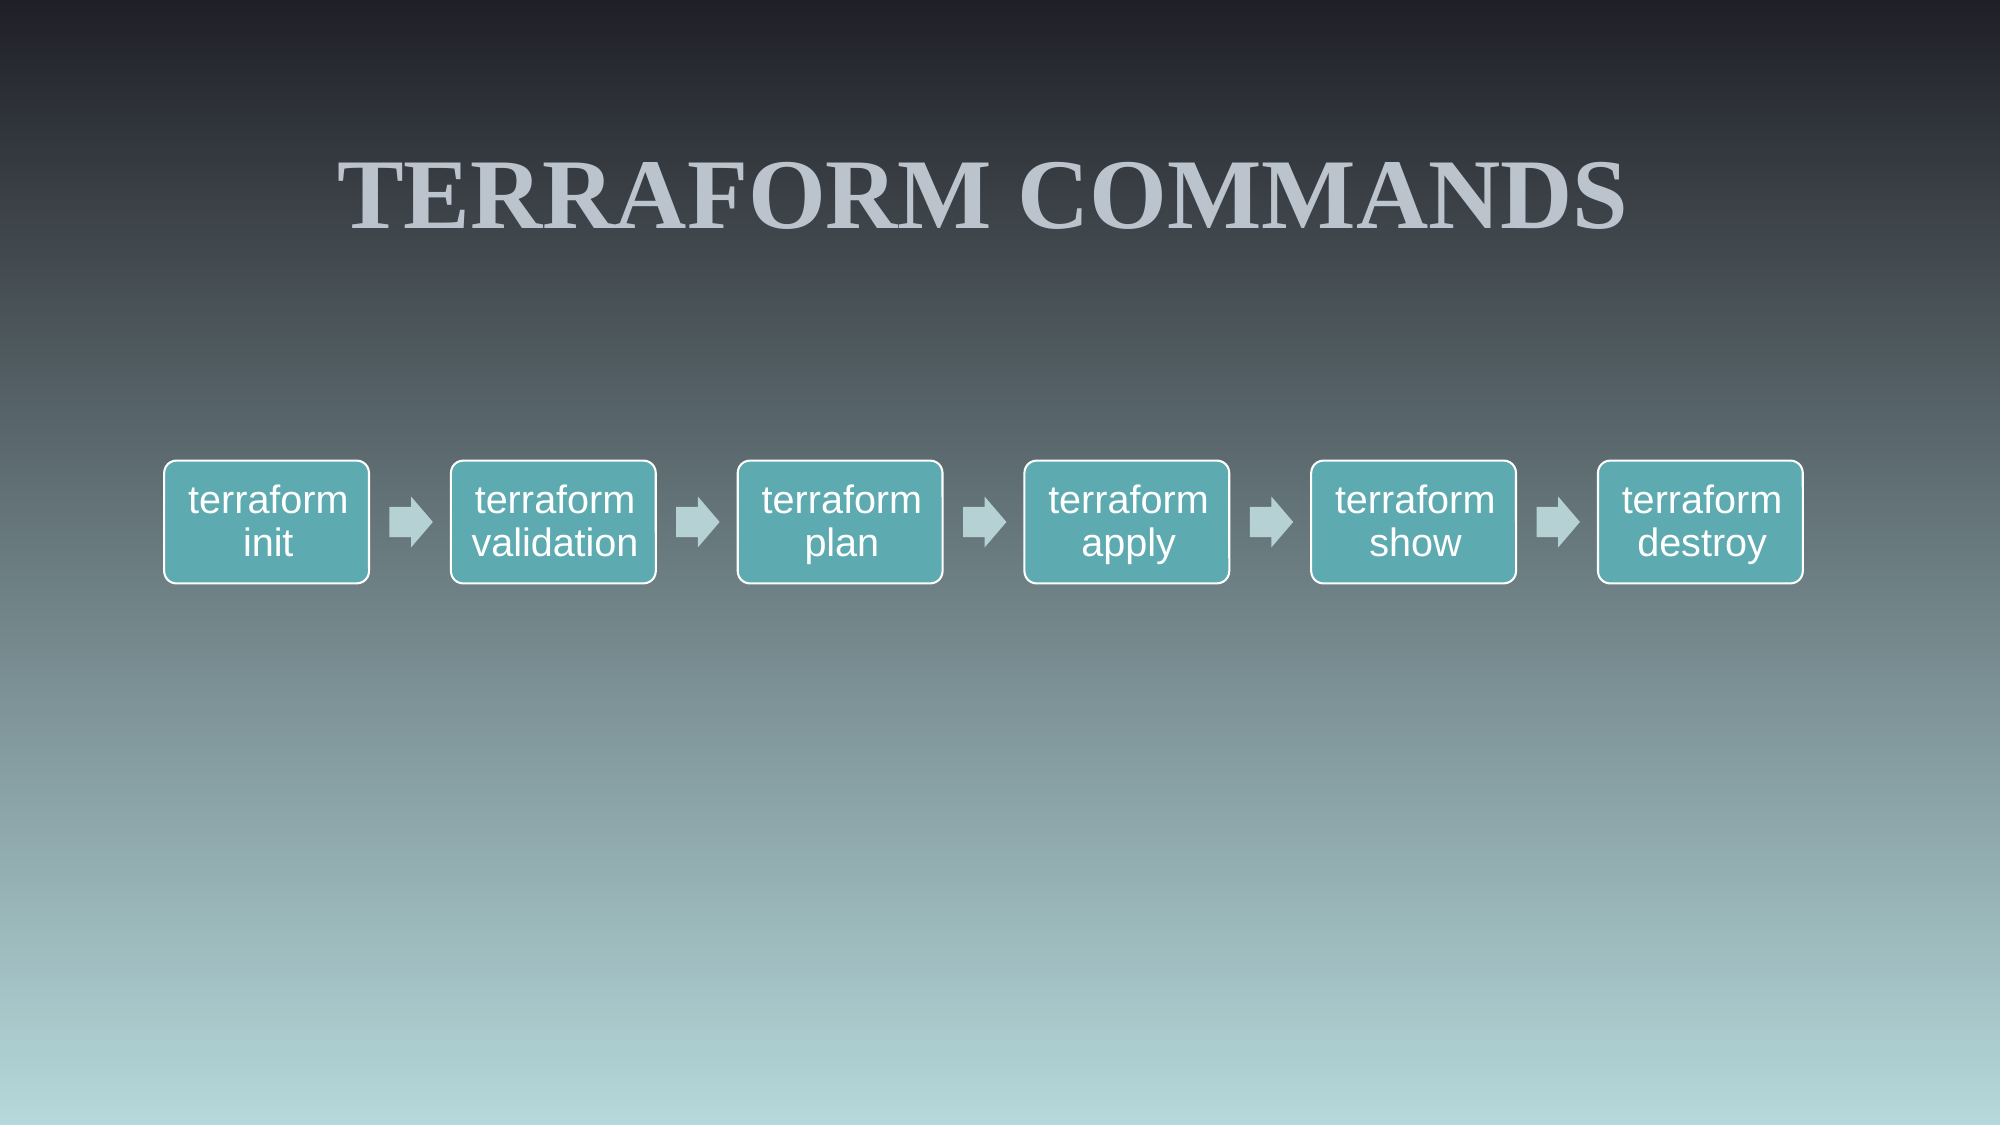

TERRAFORM COMMANDS
terraform init

terraform validation

terraform plan

terraform apply

terraform show

terraform destroy